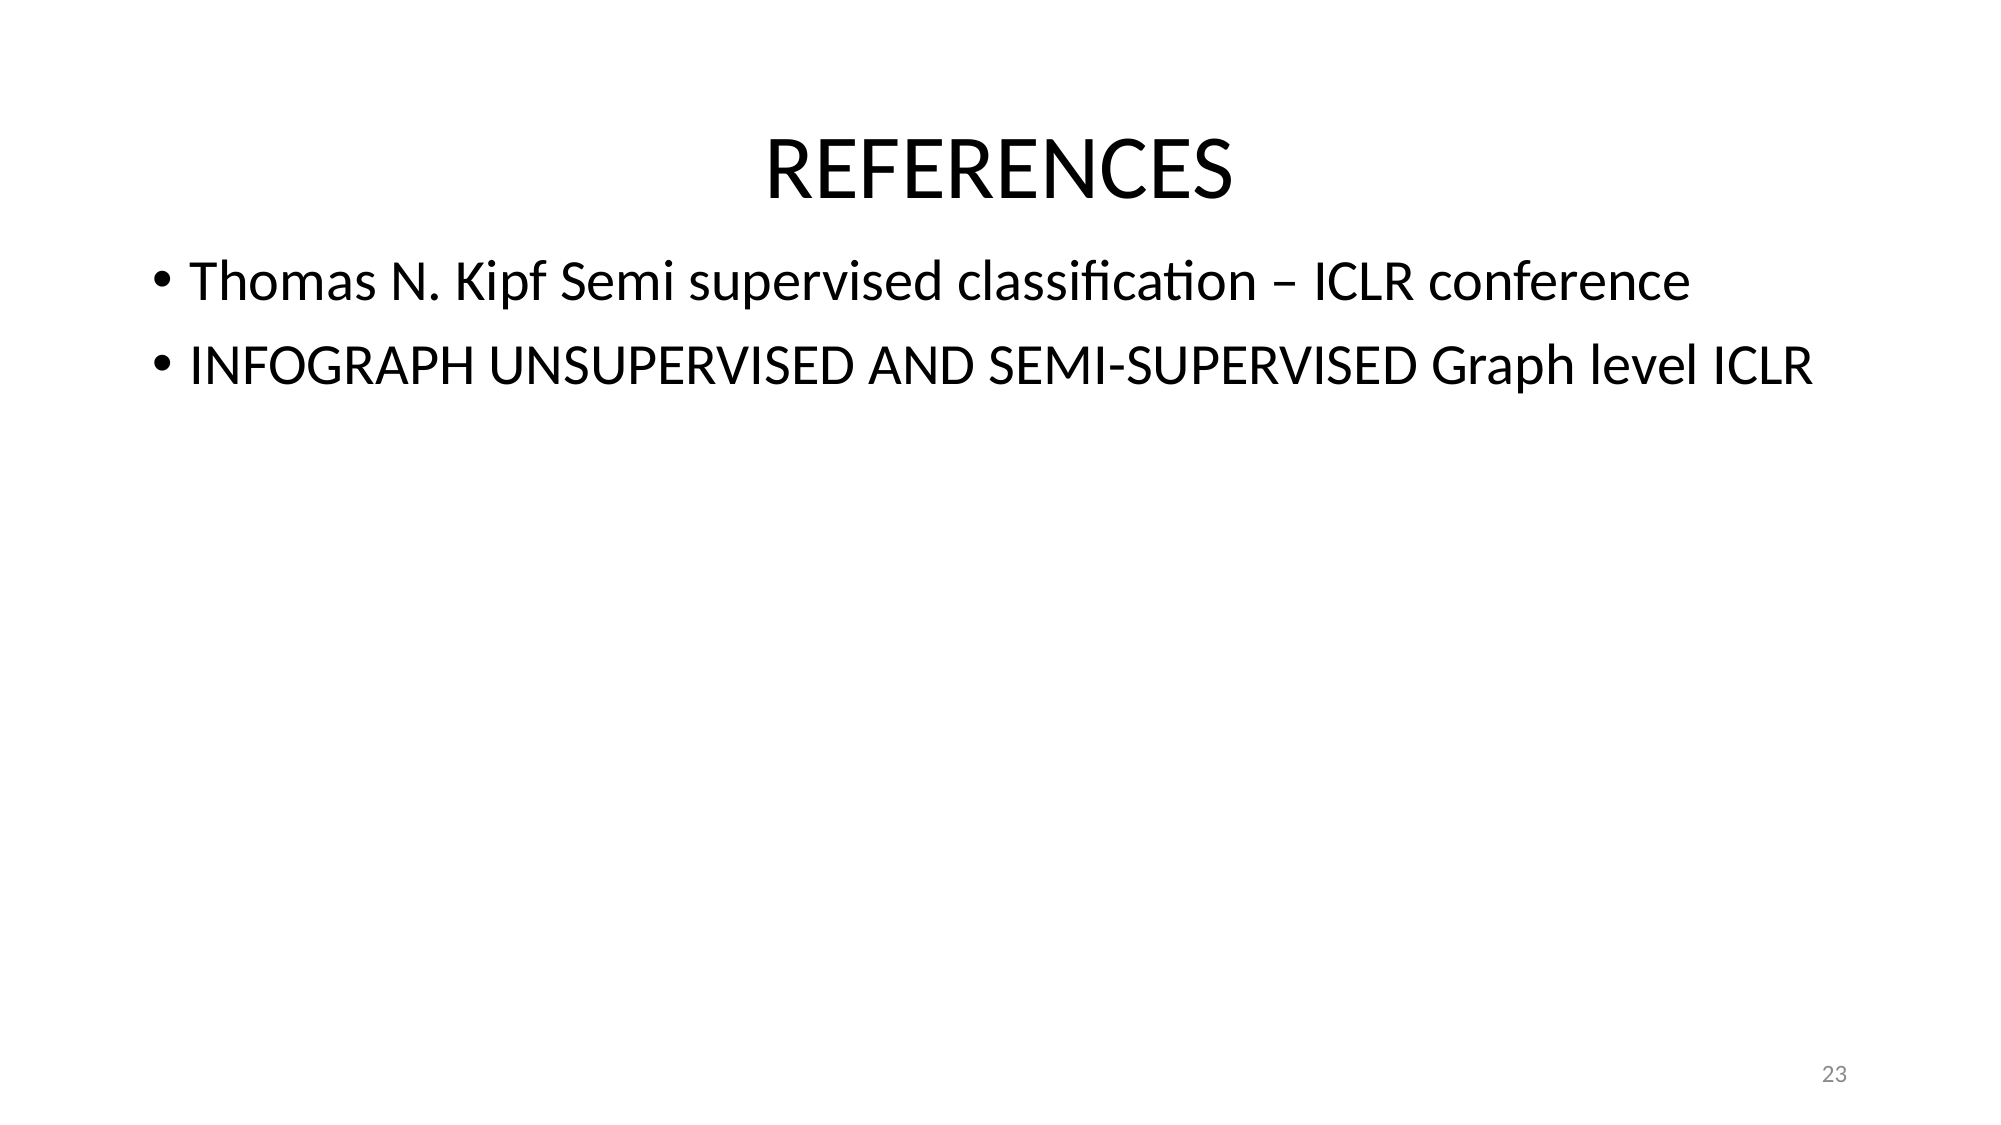

# REFERENCES
Thomas N. Kipf Semi supervised classification – ICLR conference
INFOGRAPH UNSUPERVISED AND SEMI-SUPERVISED Graph level ICLR

23